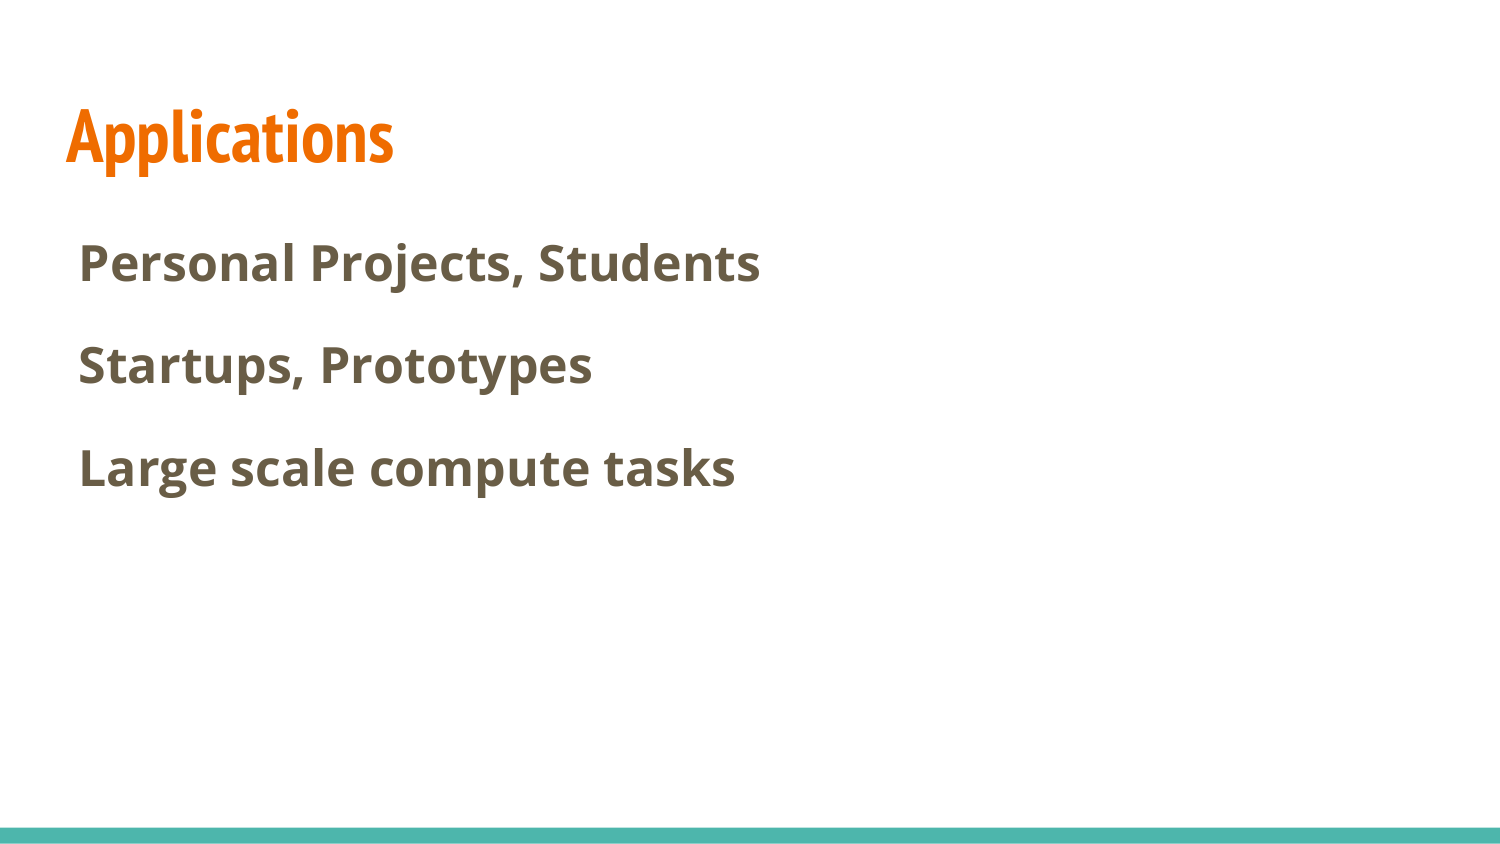

# Applications
Personal Projects, Students
Startups, Prototypes
Large scale compute tasks